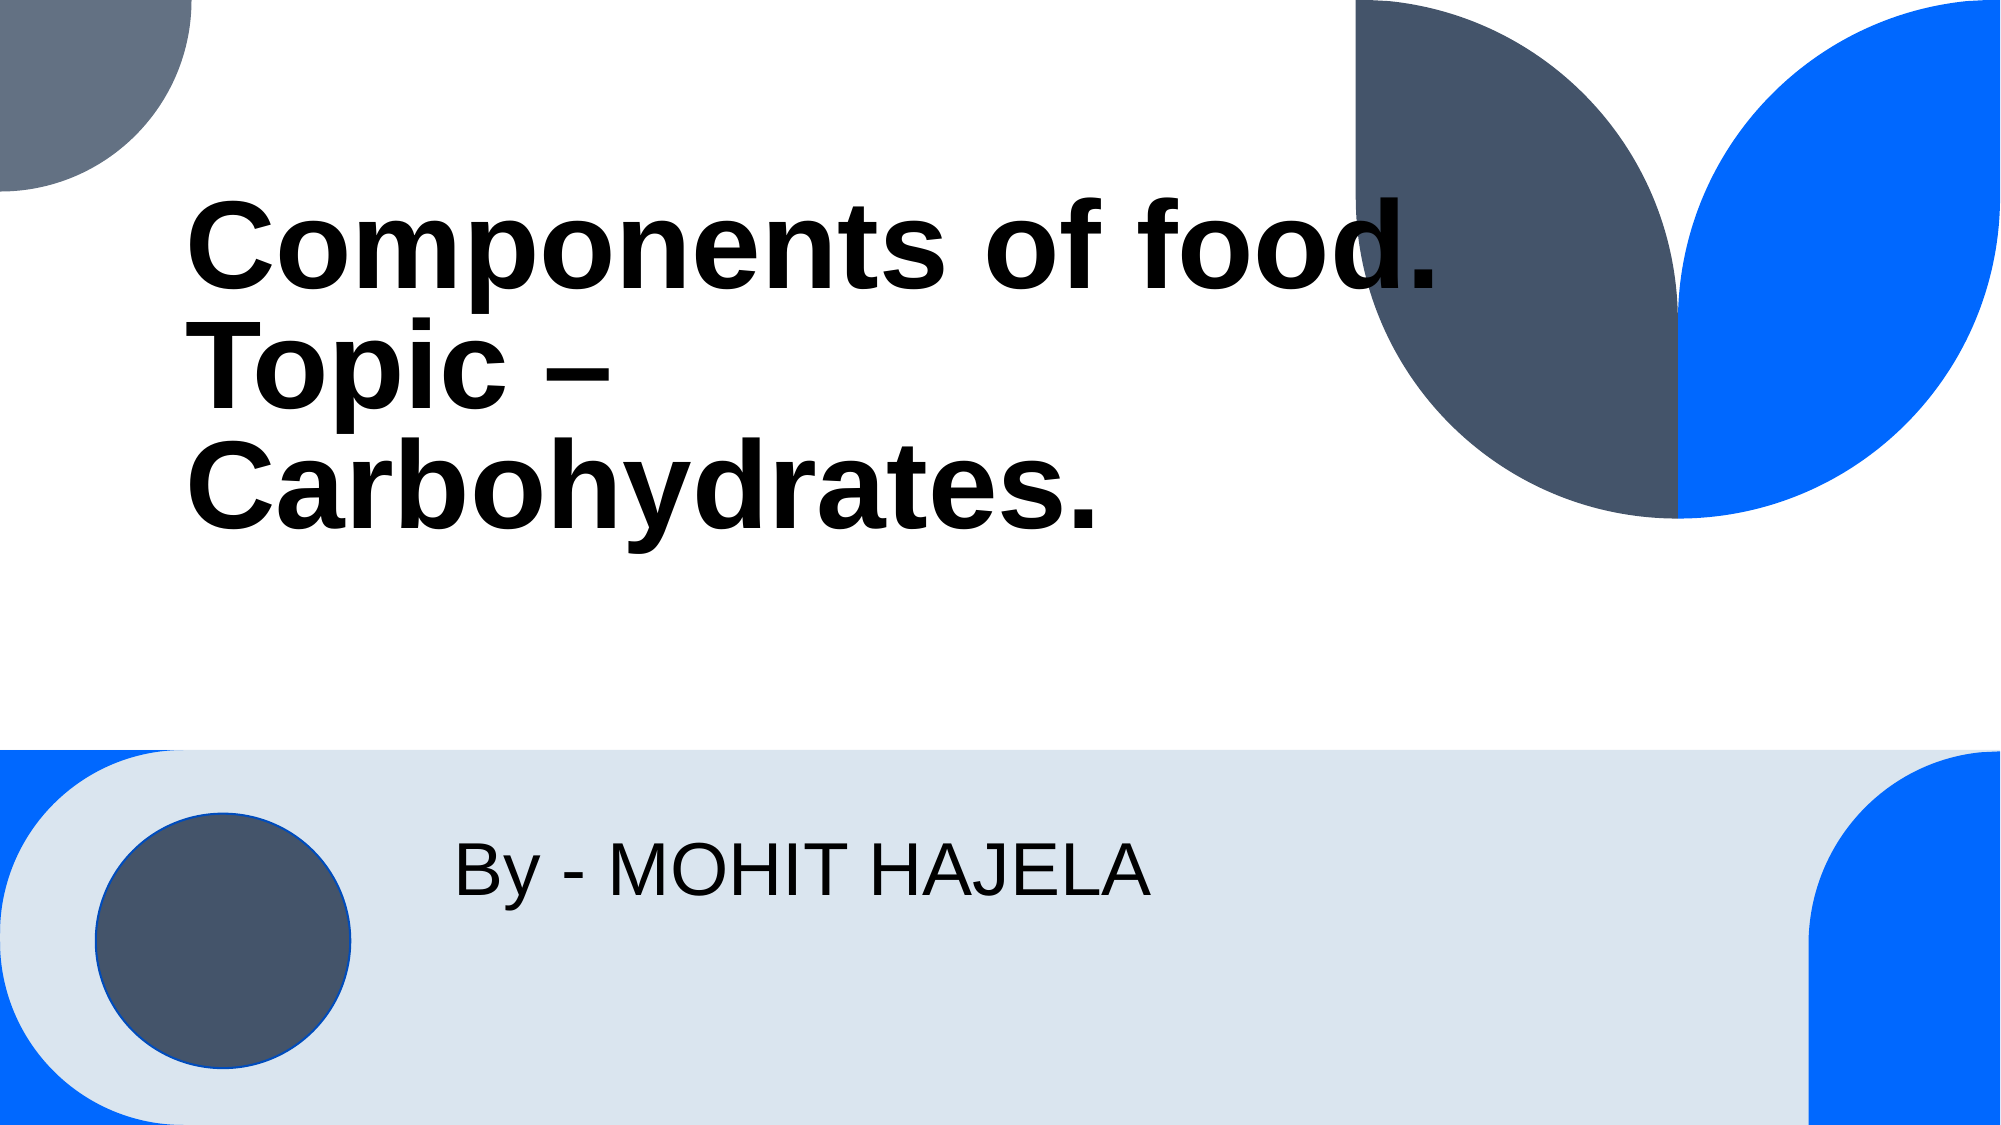

# Components of food. Topic – Carbohydrates.
By - MOHIT HAJELA